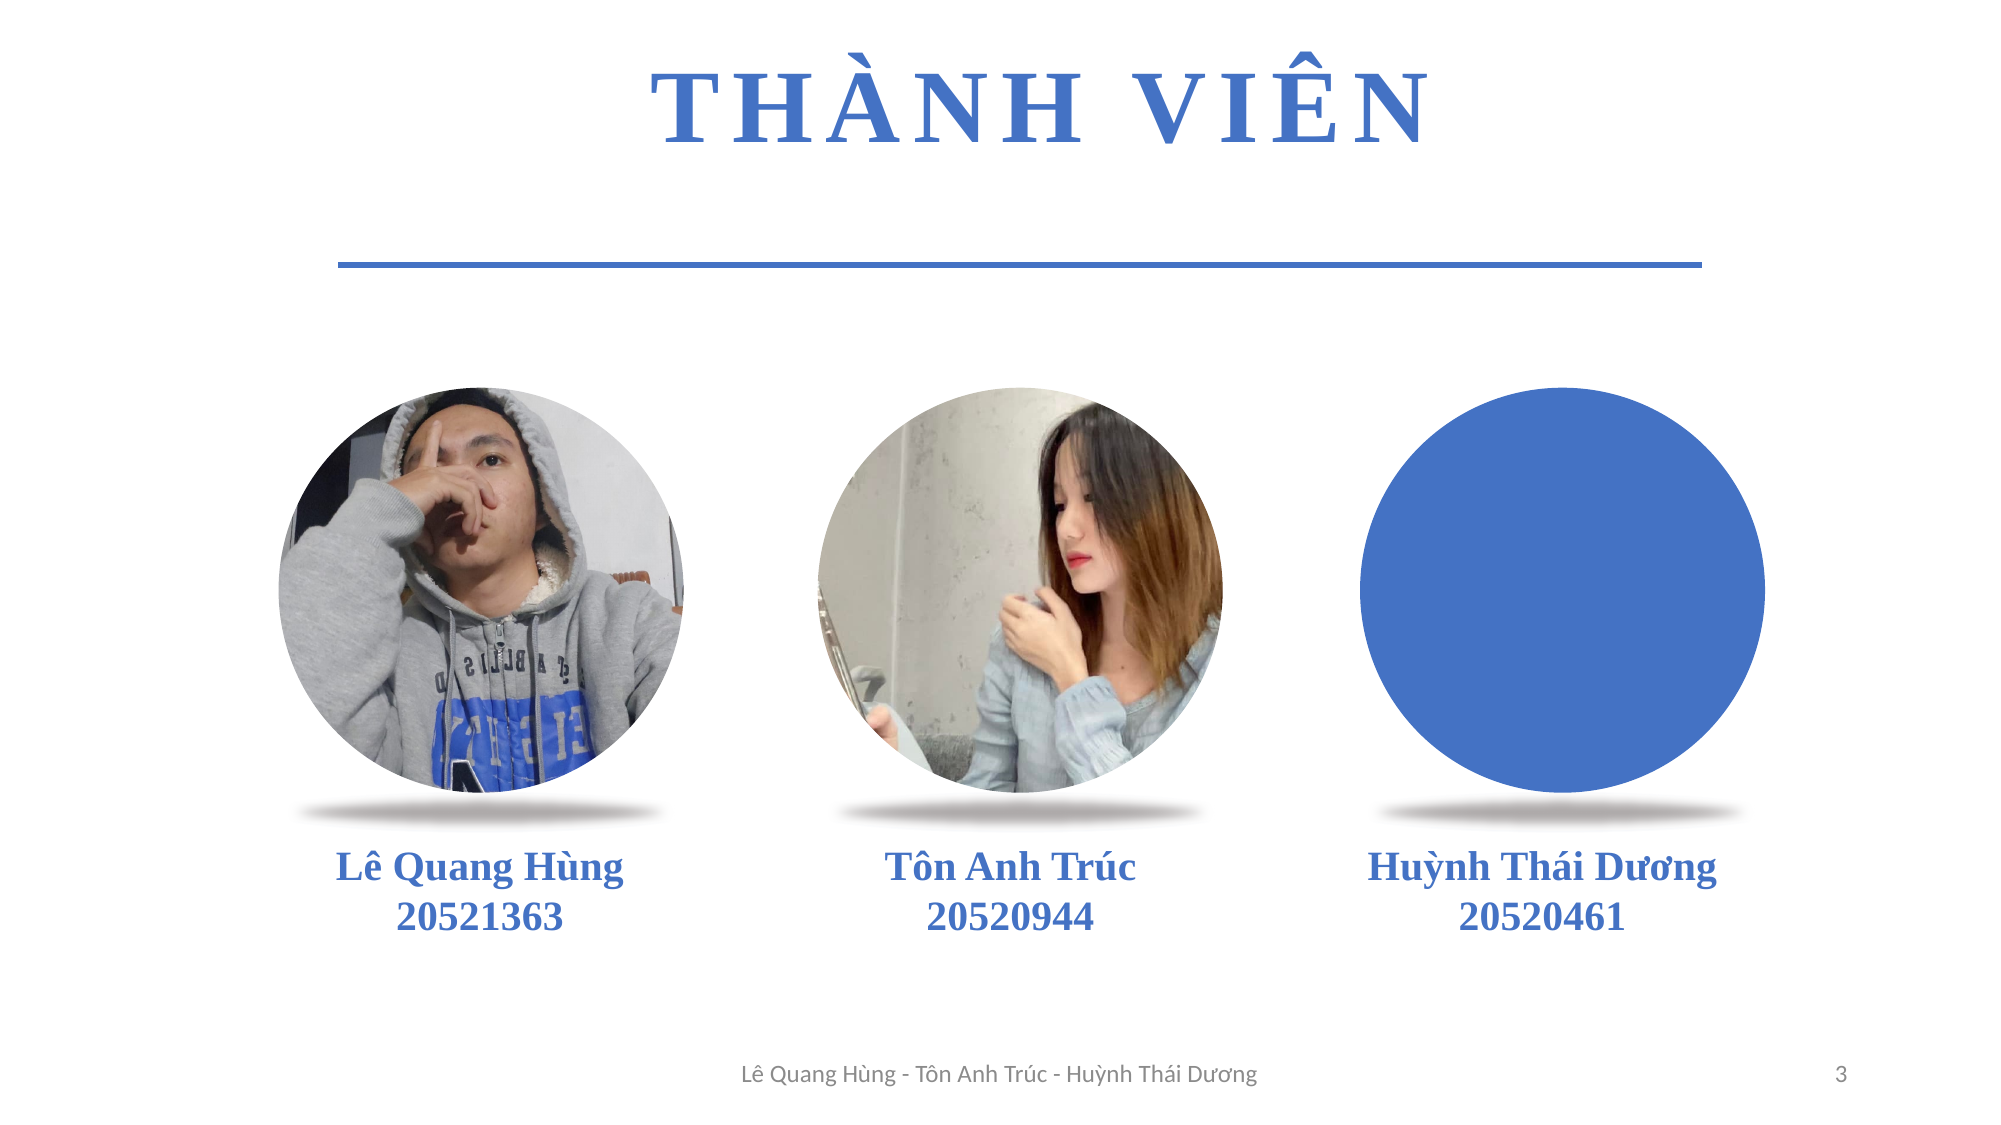

THÀNH VIÊN

Lê Quang Hùng
20521363
Tôn Anh Trúc
20520944
Huỳnh Thái Dương
20520461
Lê Quang Hùng - Tôn Anh Trúc - Huỳnh Thái Dương
3